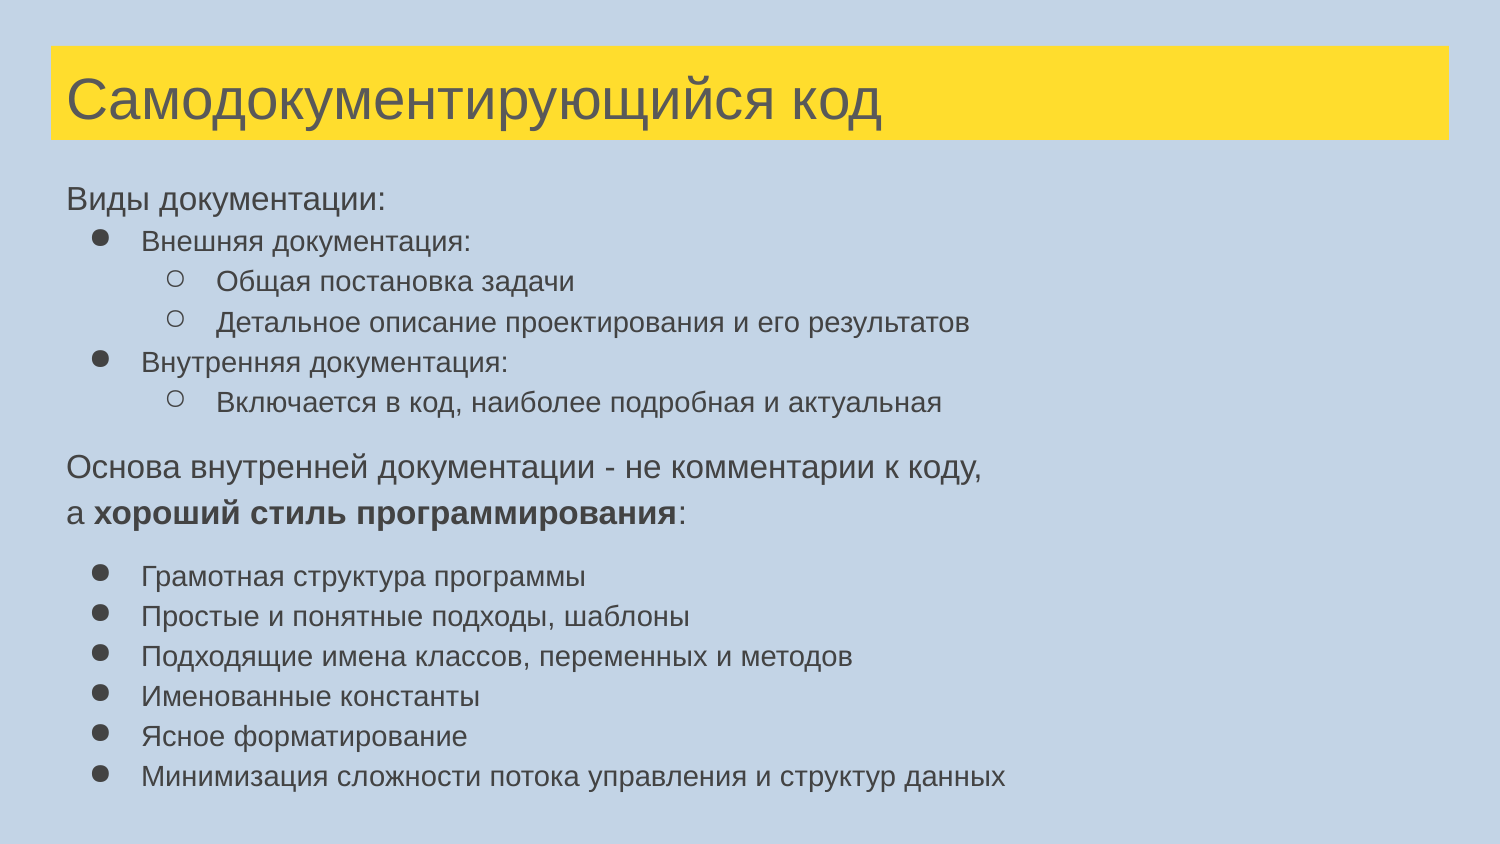

# Самодокументирующийся код
Виды документации:
Внешняя документация:
Общая постановка задачи
Детальное описание проектирования и его результатов
Внутренняя документация:
Включается в код, наиболее подробная и актуальная
Основа внутренней документации - не комментарии к коду,
а хороший стиль программирования:
Грамотная структура программы
Простые и понятные подходы, шаблоны
Подходящие имена классов, переменных и методов
Именованные константы
Ясное форматирование
Минимизация сложности потока управления и структур данных